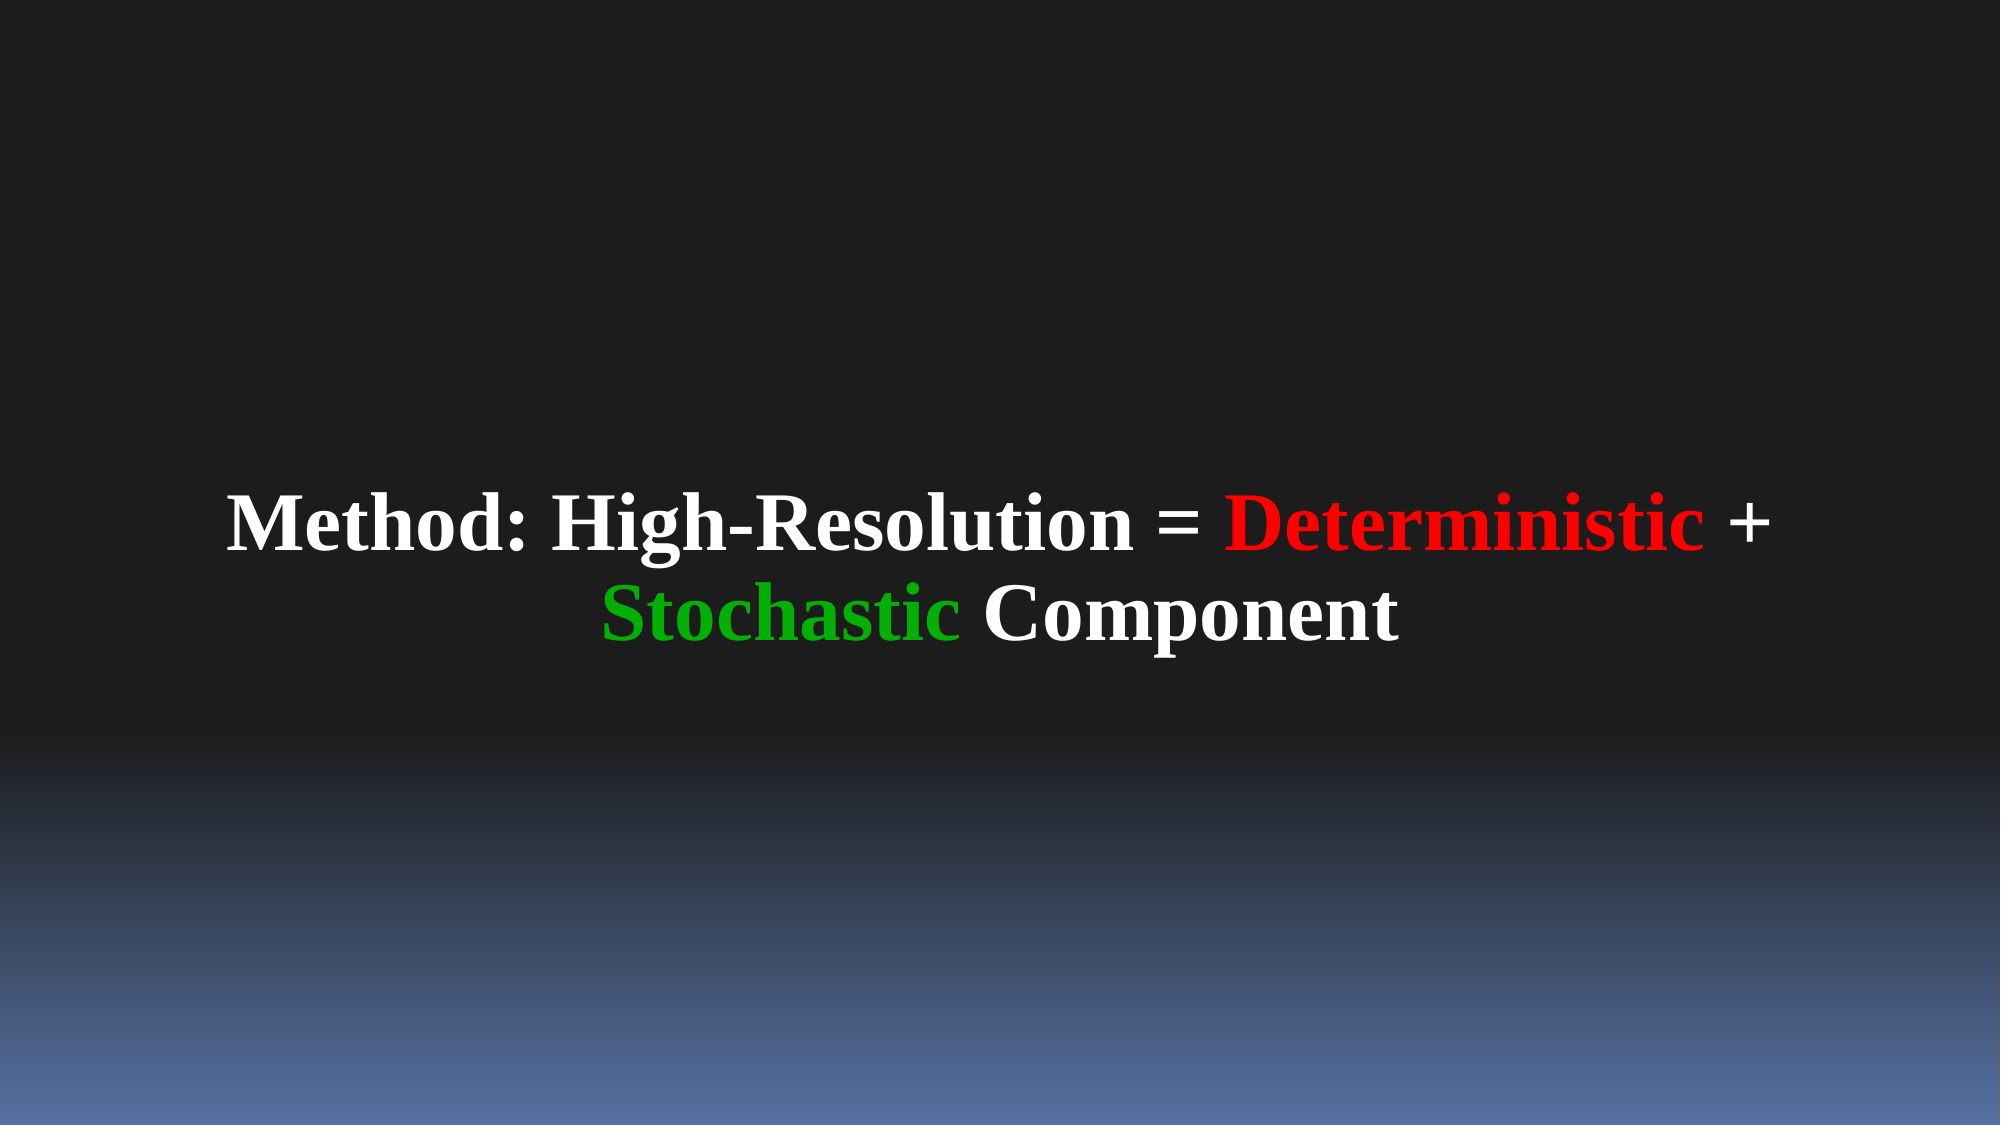

Method: High-Resolution = Deterministic + Stochastic Component